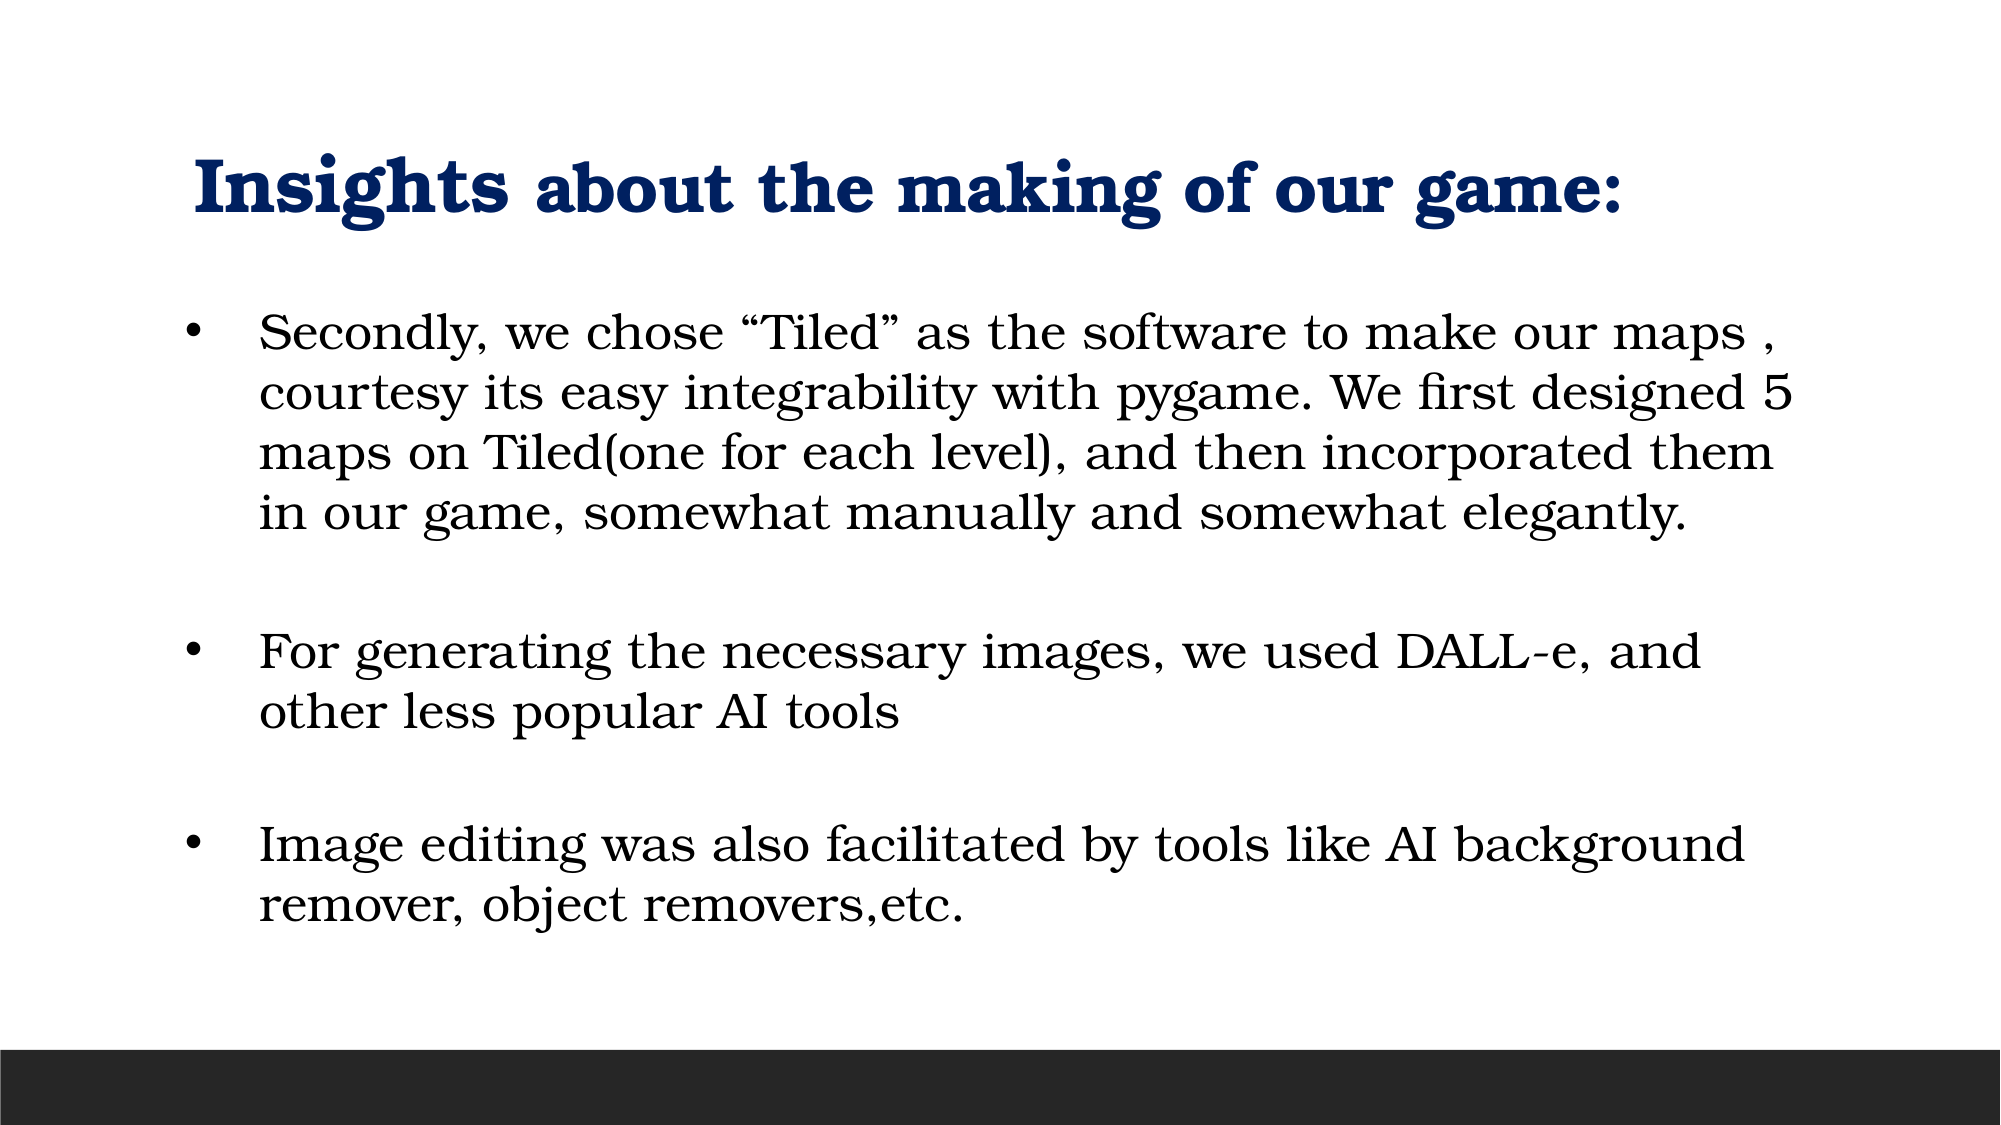

Insights about the making of our game:
Secondly, we chose “Tiled” as the software to make our maps , courtesy its easy integrability with pygame. We first designed 5 maps on Tiled(one for each level), and then incorporated them in our game, somewhat manually and somewhat elegantly.
For generating the necessary images, we used DALL-e, and other less popular AI tools
Image editing was also facilitated by tools like AI background remover, object removers,etc.